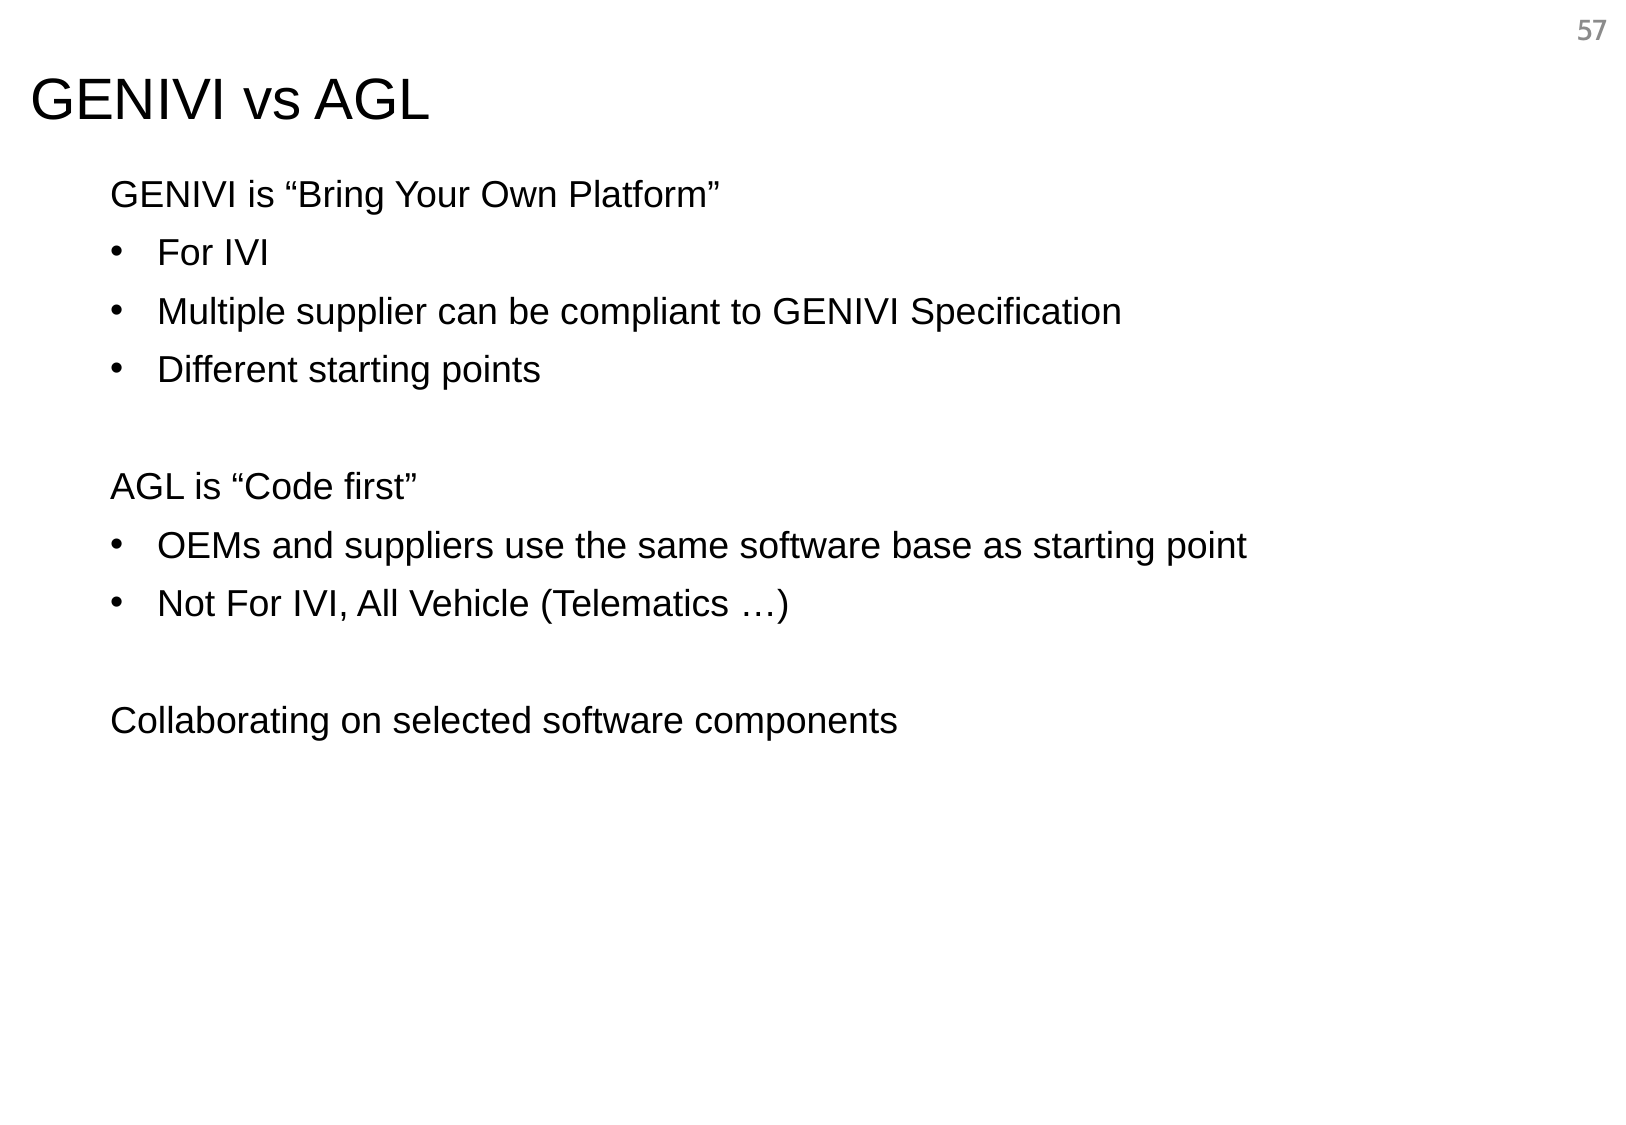

GENIVI vs AGL
GENIVI is “Bring Your Own Platform”
For IVI
Multiple supplier can be compliant to GENIVI Specification
Different starting points

AGL is “Code first”
OEMs and suppliers use the same software base as starting point
Not For IVI, All Vehicle (Telematics …)

Collaborating on selected software components